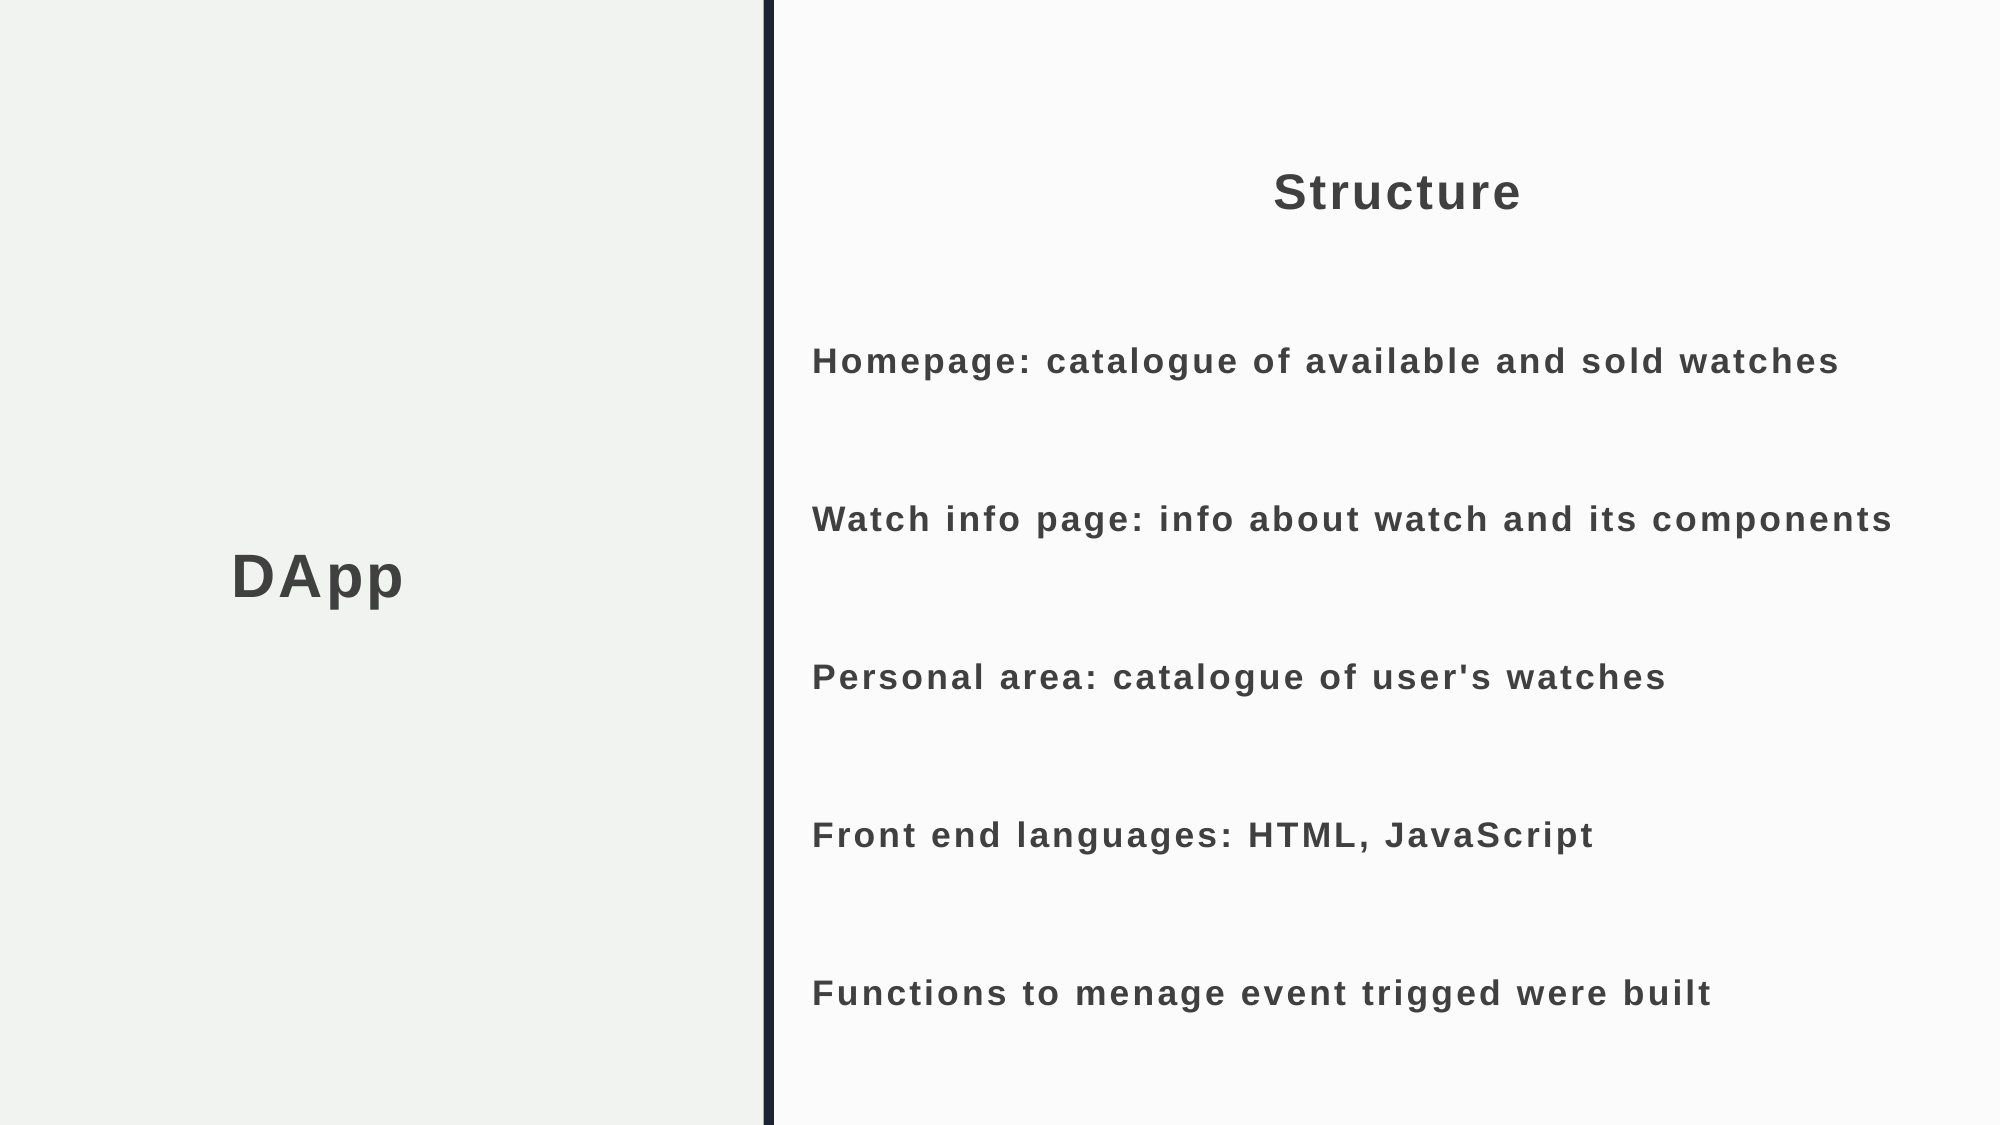

Structure

Homepage: catalogue of available and sold watches

Watch info page: info about watch and its components

Personal area: catalogue of user's watches

Front end languages: HTML, JavaScript

Functions to menage event trigged were built
# DApp